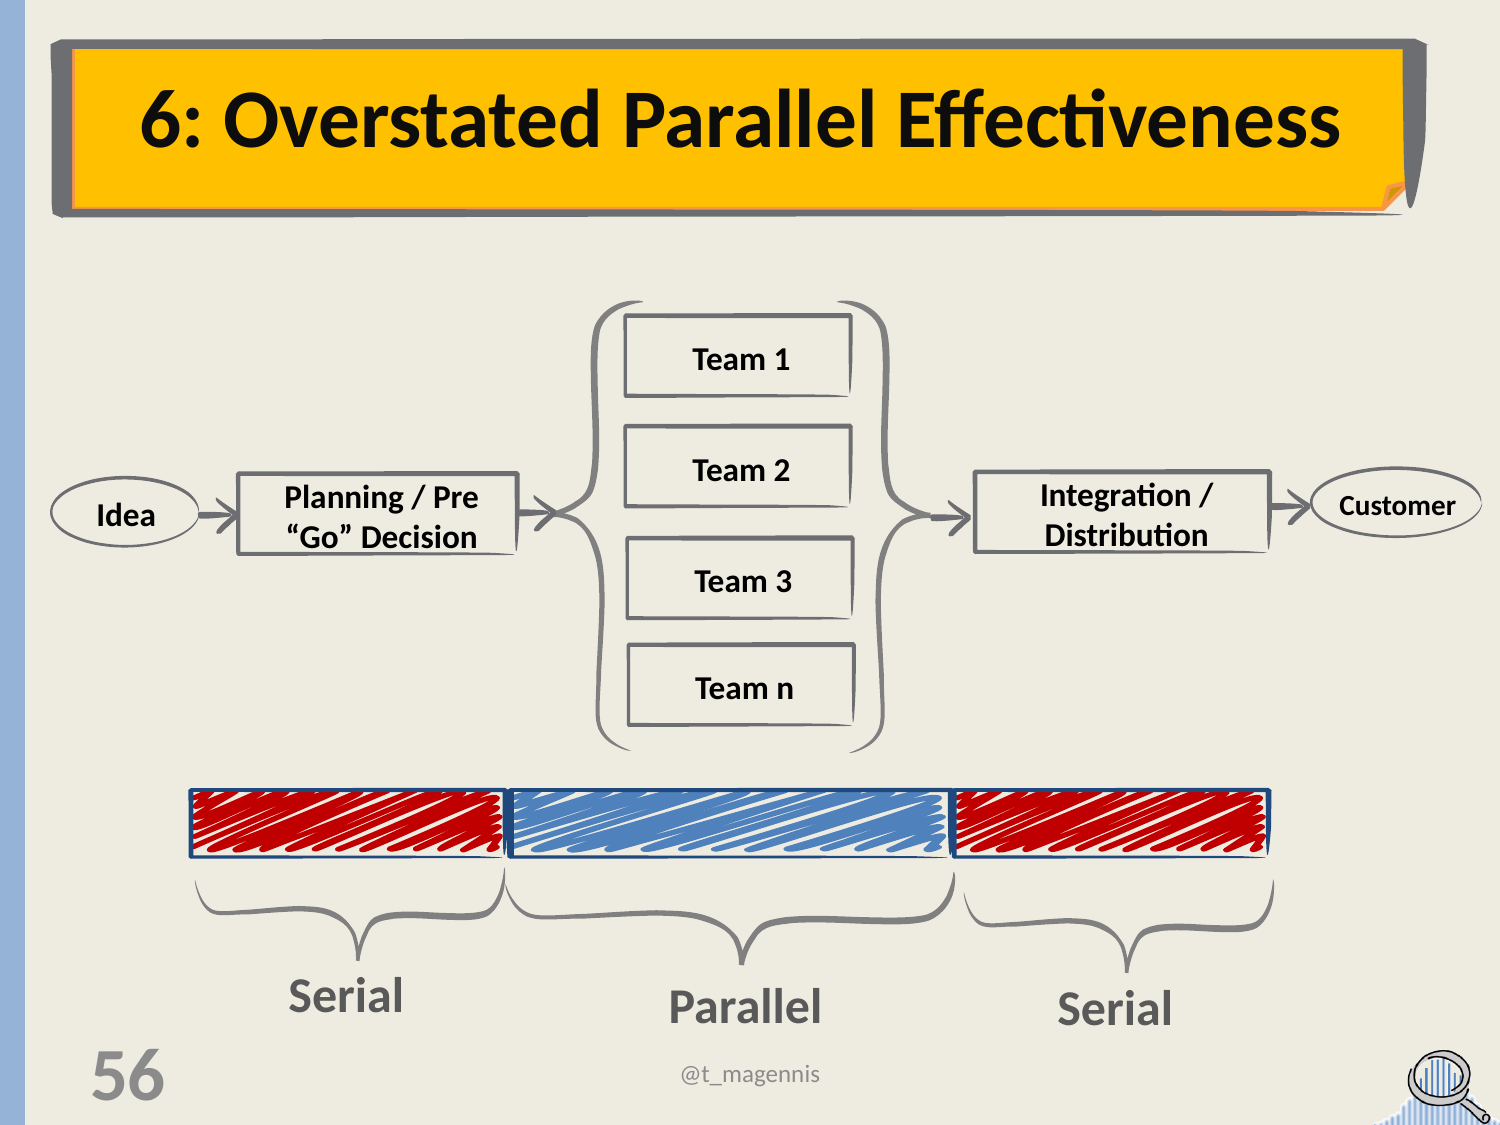

# 6: Overstating Parallel Scalability
6: Overstated Parallel Effectiveness

Amdahl's Law indicates that the speedup from parallelizing any computing problem is inherently limited by the presence of serial (non-parallelizable) portions

Team 1

Team 2

Customer

Integration / Distribution

Planning / Pre “Go” Decision

Idea

Team 3

Team n

Serial
Parallel
Serial
56
@t_magennis